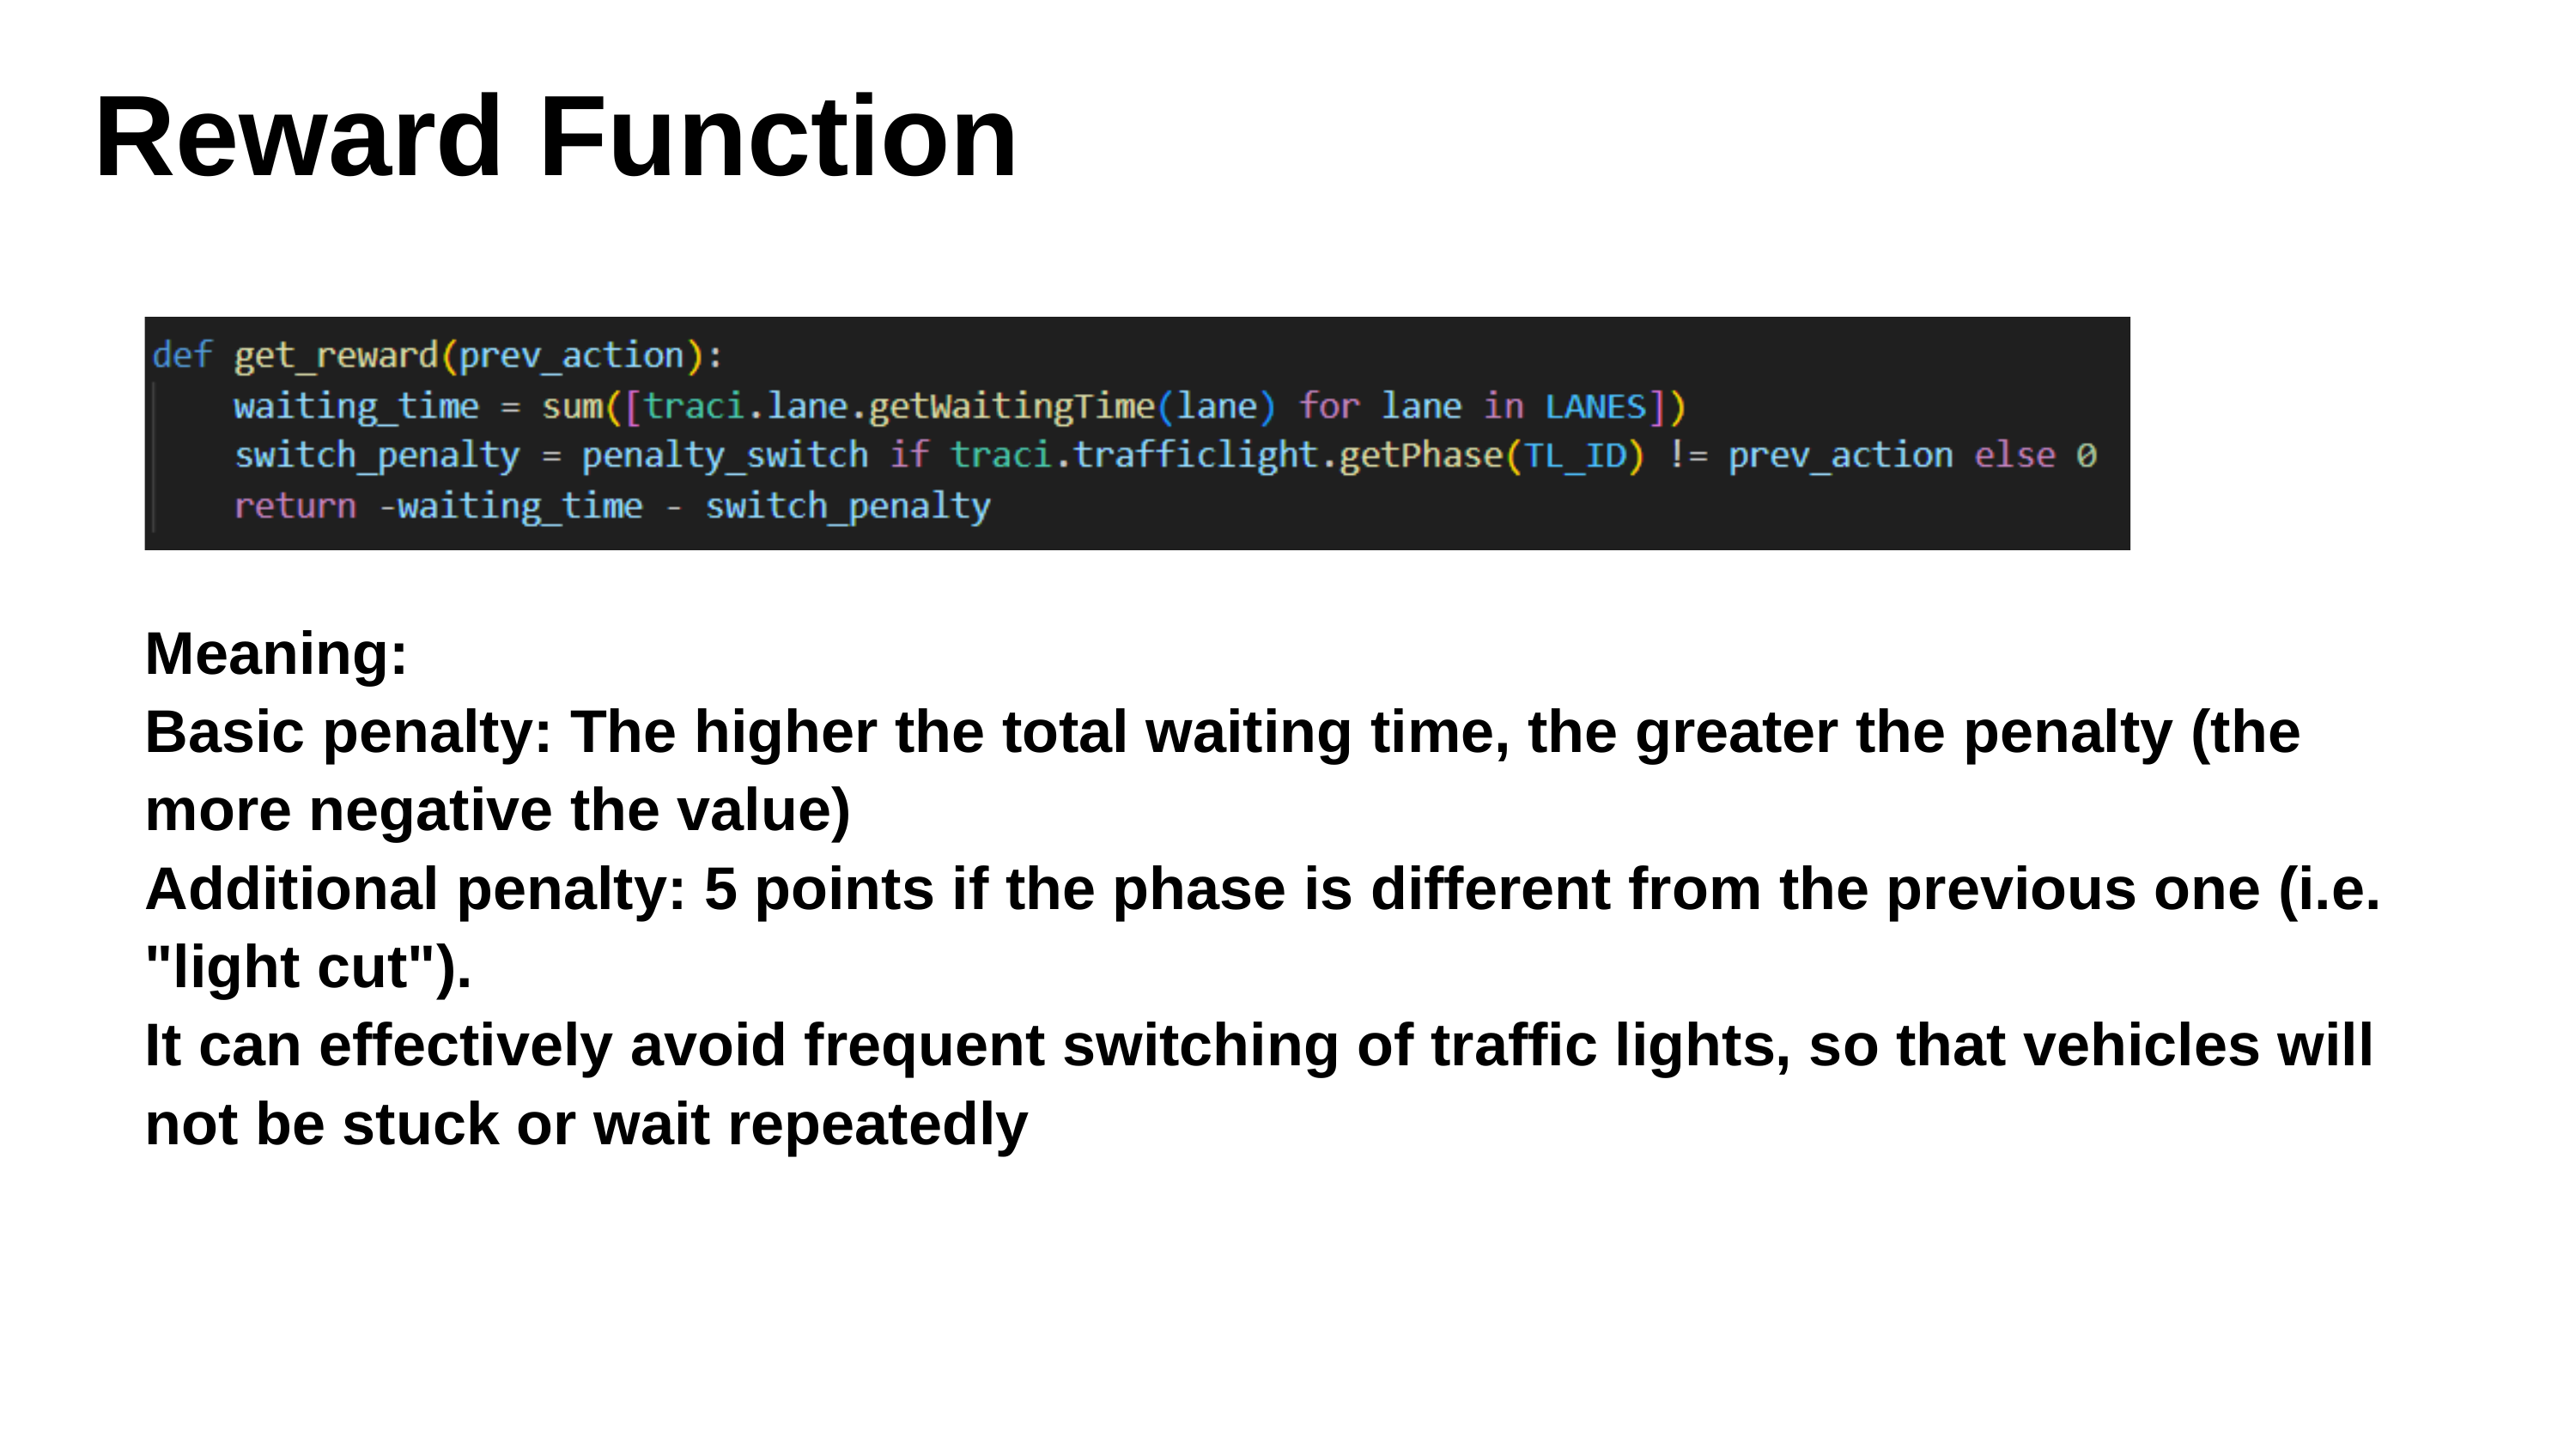

Reward Function

Meaning:
Basic penalty: The higher the total waiting time, the greater the penalty (the more negative the value)
Additional penalty: 5 points if the phase is different from the previous one (i.e. "light cut").
It can effectively avoid frequent switching of traffic lights, so that vehicles will not be stuck or wait repeatedly